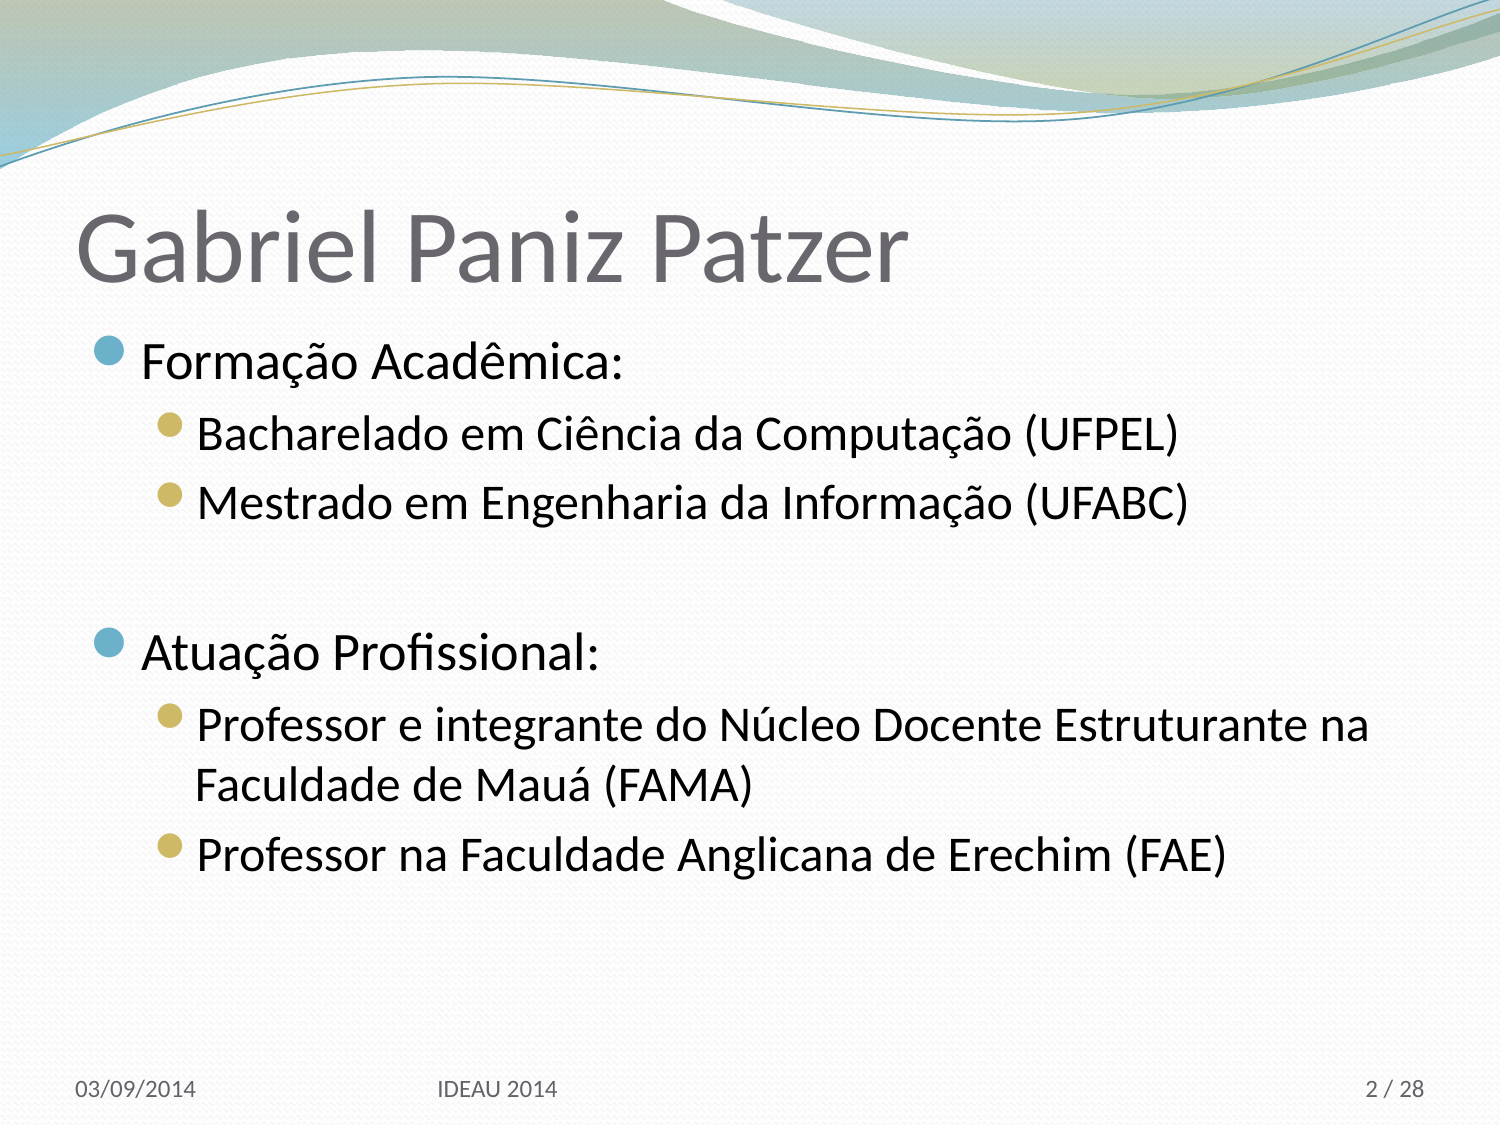

# Gabriel Paniz Patzer
Formação Acadêmica:
Bacharelado em Ciência da Computação (UFPEL)
Mestrado em Engenharia da Informação (UFABC)

Atuação Profissional:
Professor e integrante do Núcleo Docente Estruturante na Faculdade de Mauá (FAMA)
Professor na Faculdade Anglicana de Erechim (FAE)
03/09/2014
IDEAU 2014
2 / 28